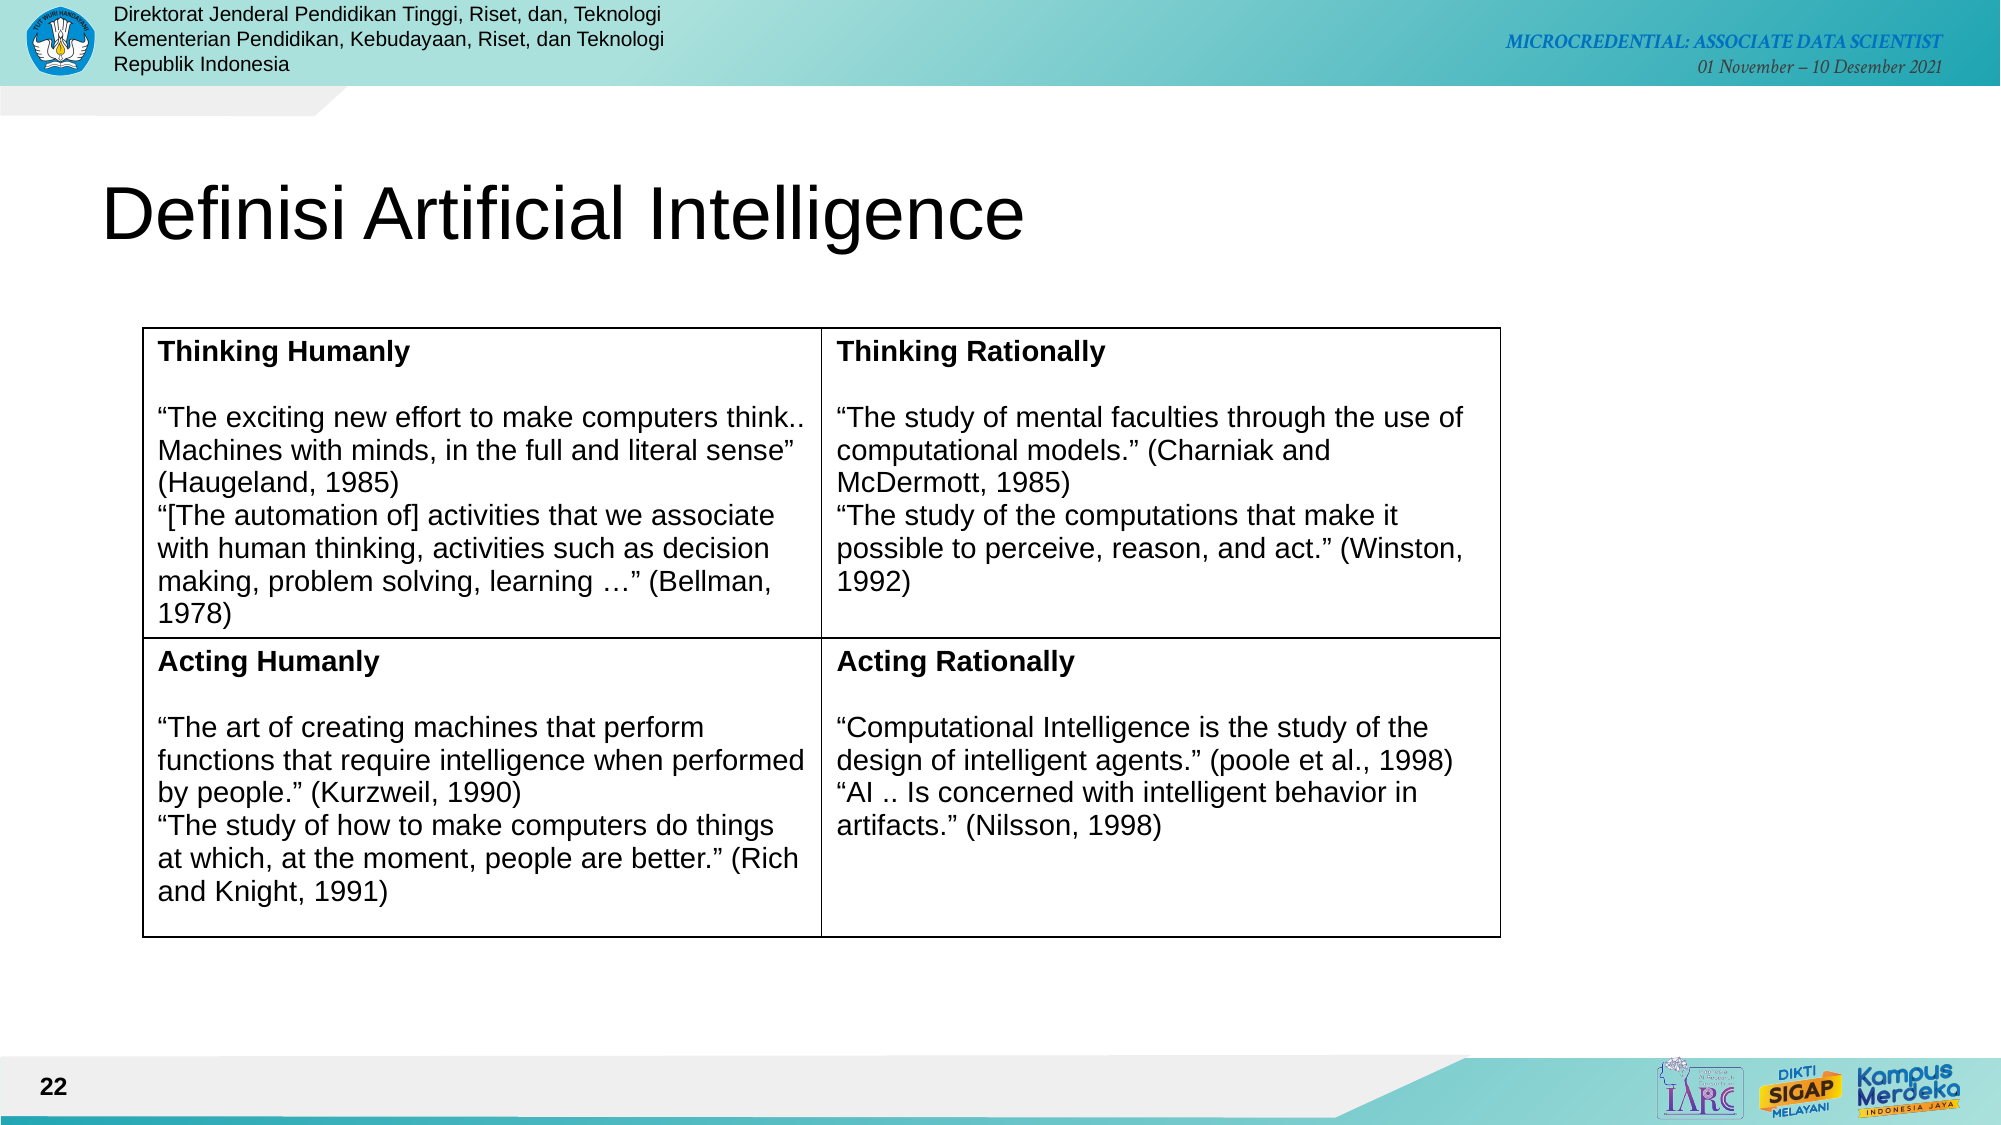

# Definisi Artificial Intelligence

| Thinking Humanly “The exciting new effort to make computers think.. Machines with minds, in the full and literal sense” (Haugeland, 1985) “[The automation of] activities that we associate with human thinking, activities such as decision making, problem solving, learning …” (Bellman, 1978) | Thinking Rationally “The study of mental faculties through the use of computational models.” (Charniak and McDermott, 1985) “The study of the computations that make it possible to perceive, reason, and act.” (Winston, 1992) |
| --- | --- |
| Acting Humanly “The art of creating machines that perform functions that require intelligence when performed by people.” (Kurzweil, 1990) “The study of how to make computers do things at which, at the moment, people are better.” (Rich and Knight, 1991) | Acting Rationally “Computational Intelligence is the study of the design of intelligent agents.” (poole et al., 1998) “AI .. Is concerned with intelligent behavior in artifacts.” (Nilsson, 1998) |
22